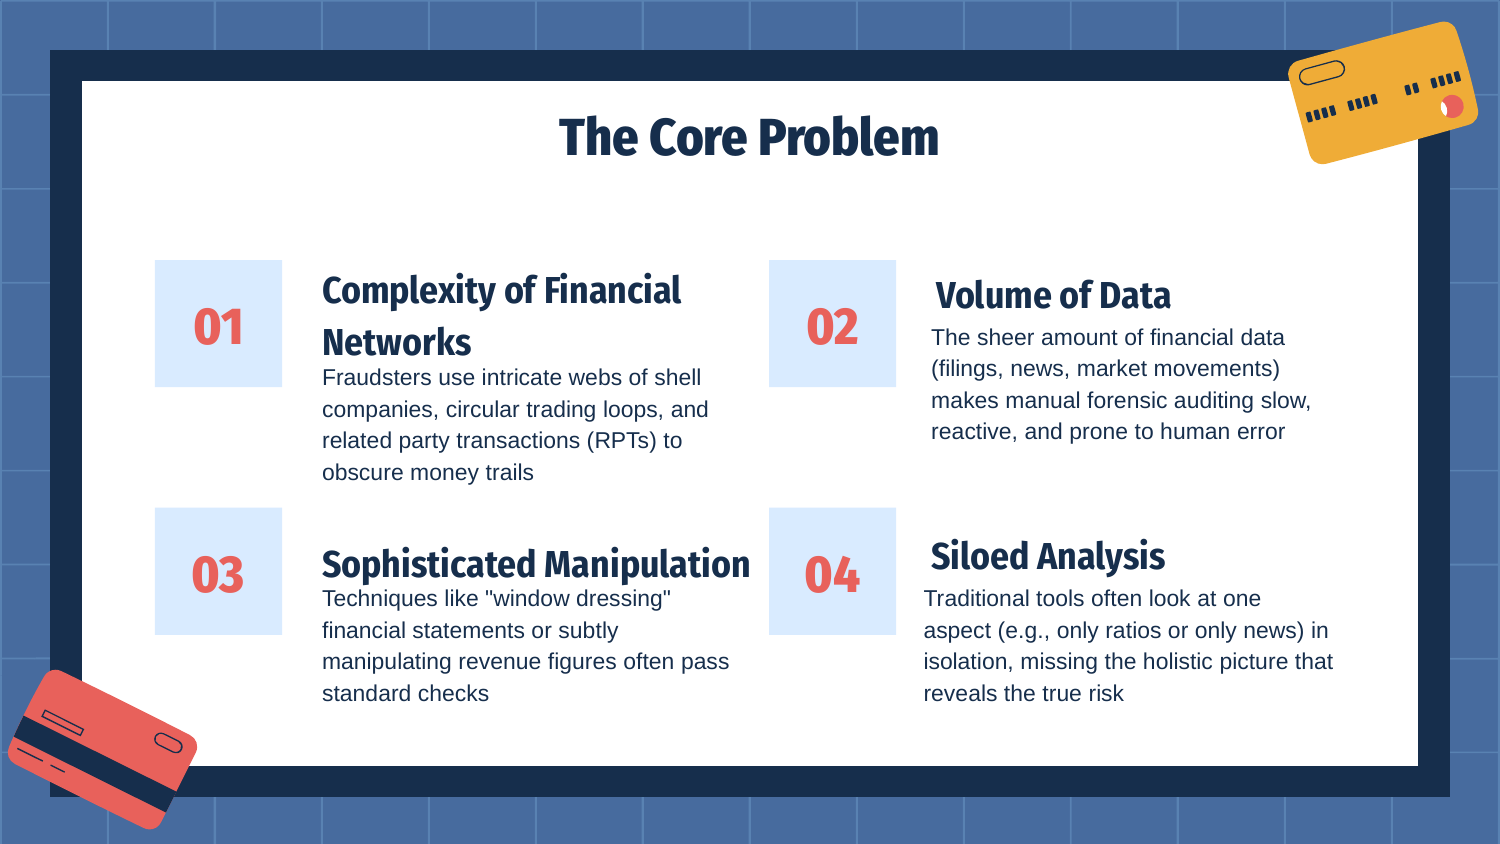

# The Core Problem

Volume of Data
01
02
Complexity of Financial Networks
The sheer amount of financial data (filings, news, market movements) makes manual forensic auditing slow, reactive, and prone to human error
Fraudsters use intricate webs of shell companies, circular trading loops, and related party transactions (RPTs) to obscure money trails
Siloed Analysis
03
04
Sophisticated Manipulation
Techniques like "window dressing" financial statements or subtly manipulating revenue figures often pass standard checks
Traditional tools often look at one aspect (e.g., only ratios or only news) in isolation, missing the holistic picture that reveals the true risk